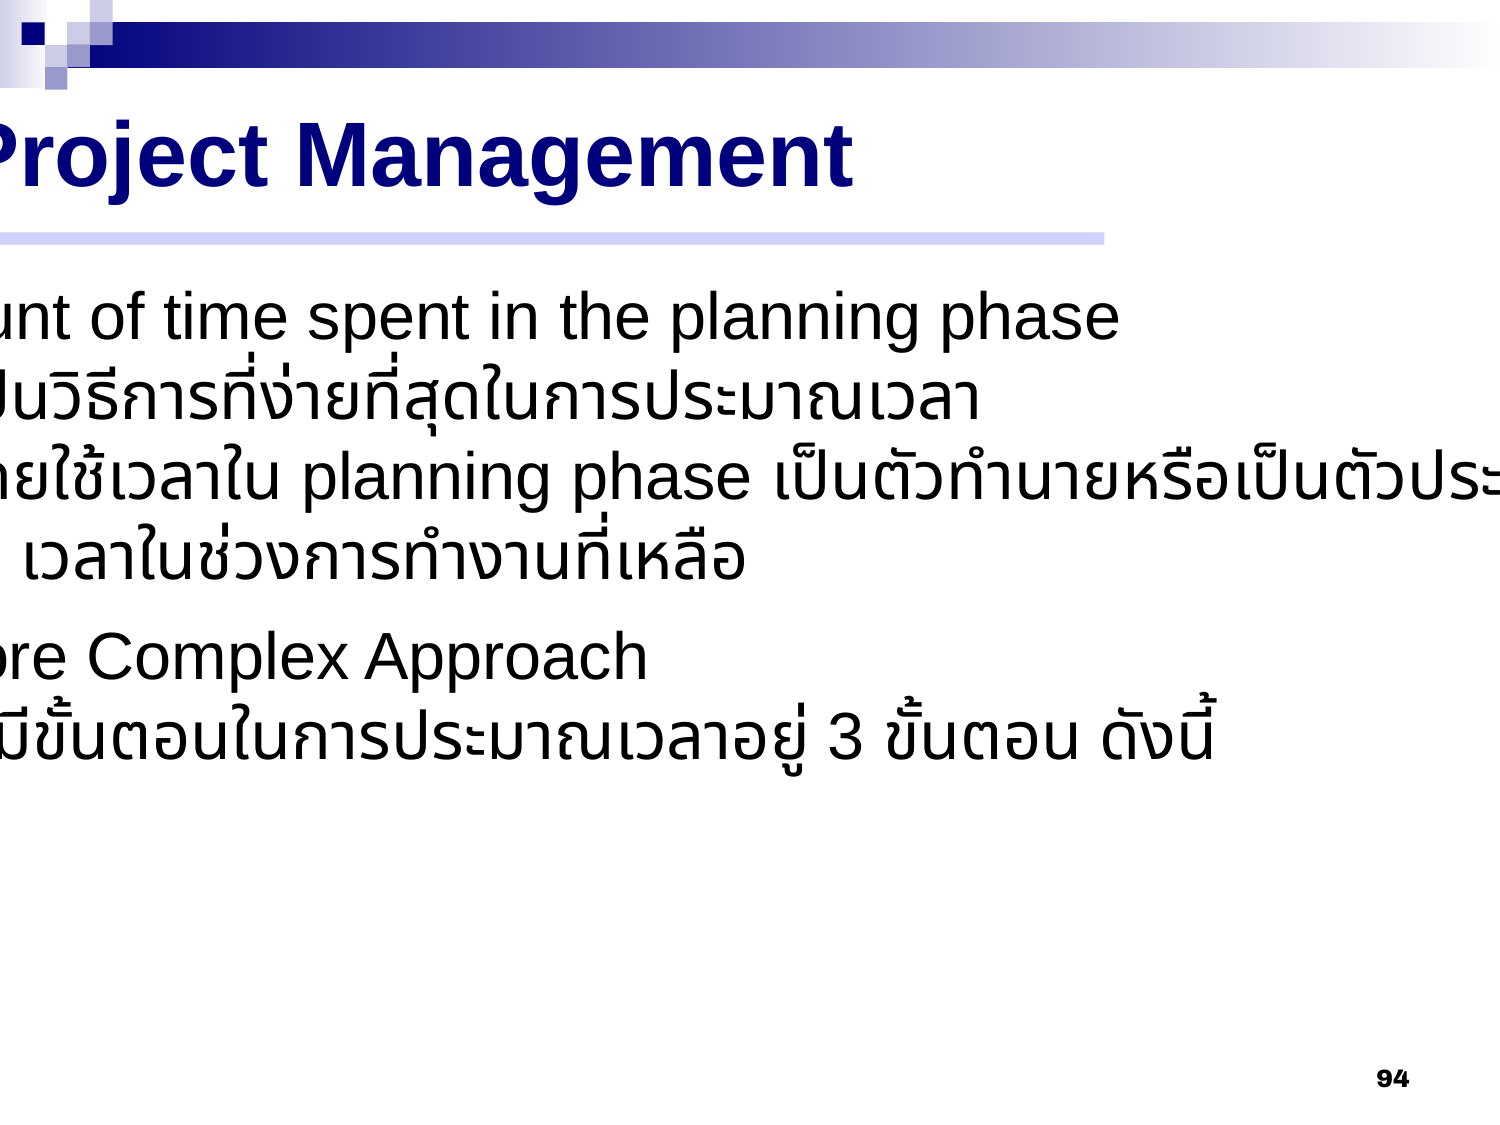

Project Management

Amount of time spent in the planning phase
  เป็นวิธีการที่ง่ายที่สุดในการประมาณเวลา
  โดยใช้เวลาใน planning phase เป็นตัวทำนายหรือเป็นตัวประมาณ
      เวลาในช่วงการทำงานที่เหลือ

More Complex Approach
มีขั้นตอนในการประมาณเวลาอยู่ 3 ขั้นตอน ดังนี้
94